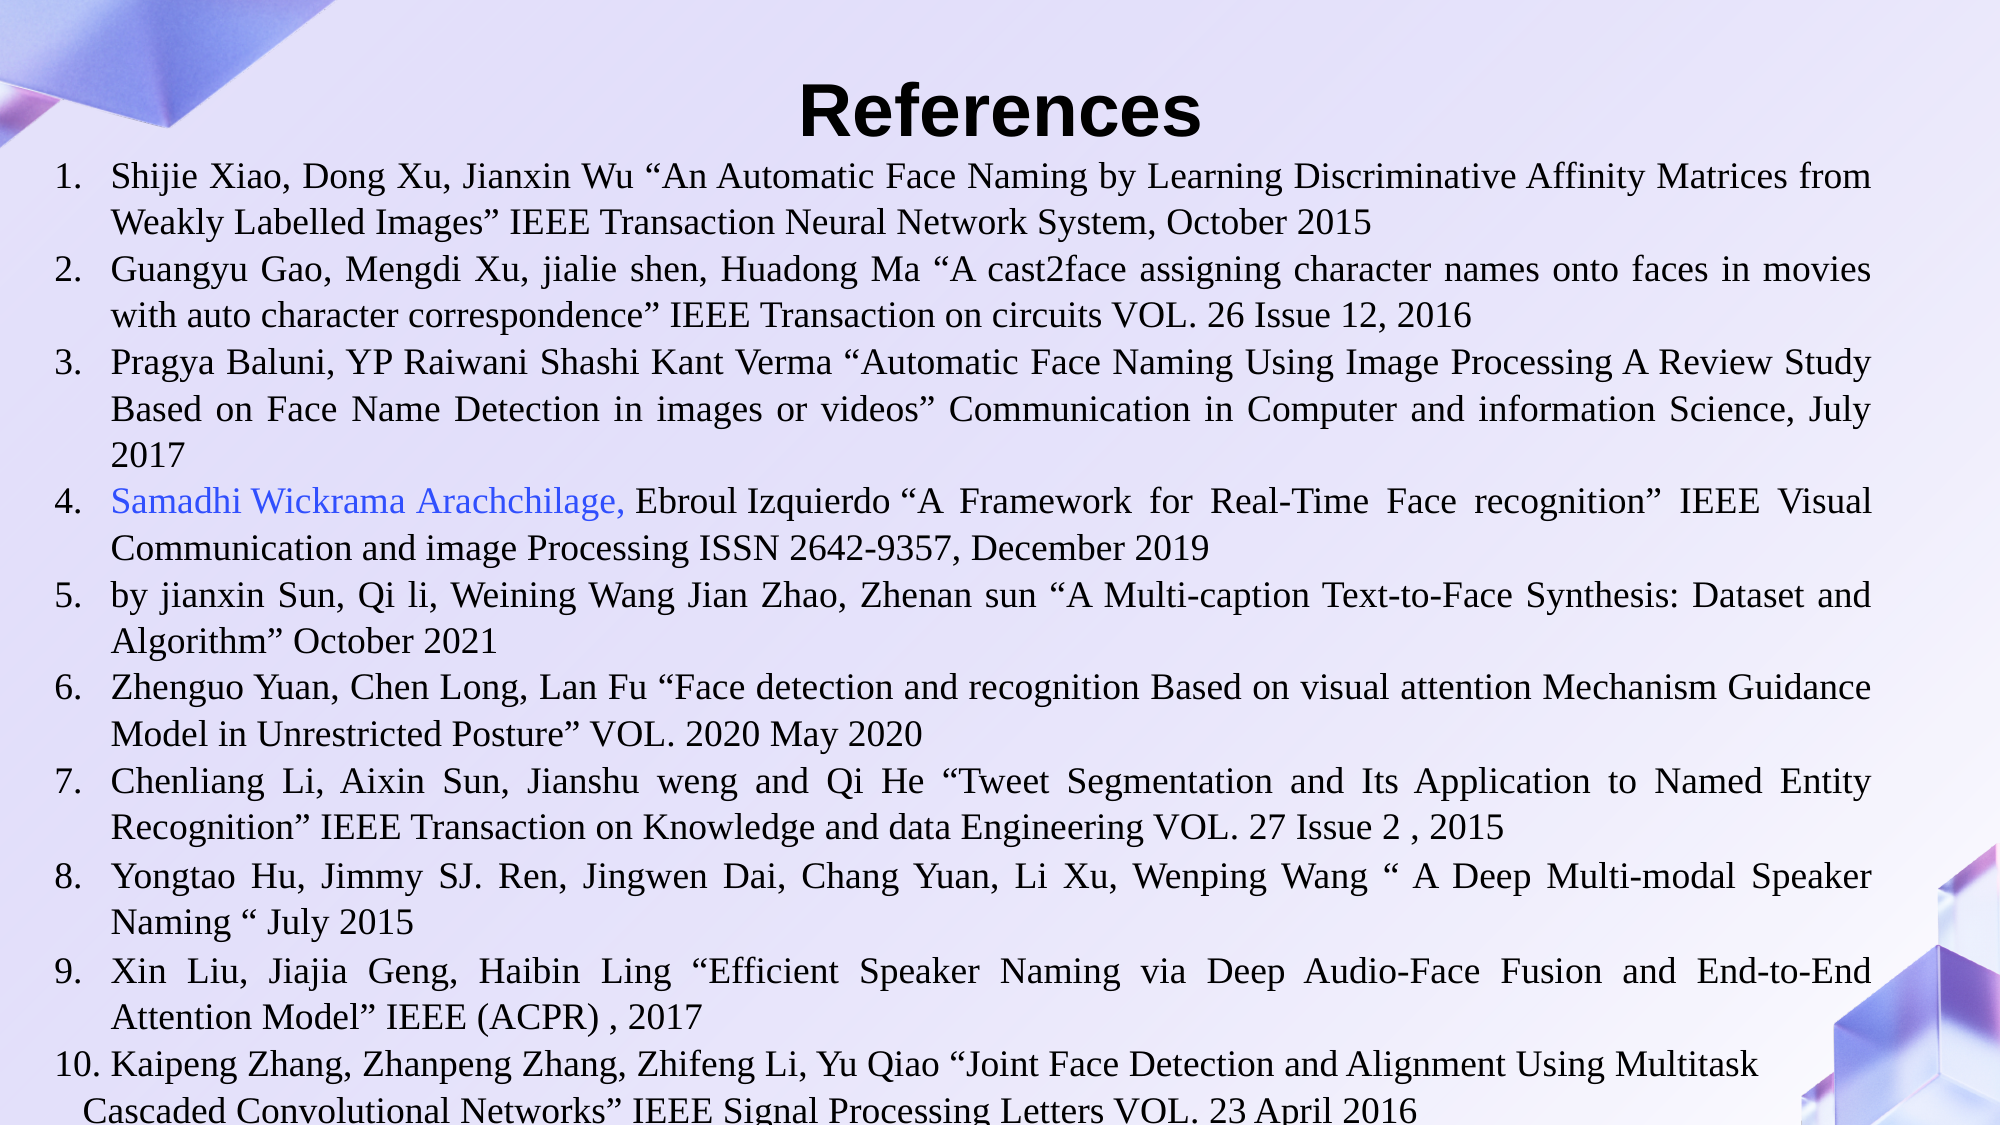

# References

Shijie Xiao, Dong Xu, Jianxin Wu “An Automatic Face Naming by Learning Discriminative Affinity Matrices from Weakly Labelled Images” IEEE Transaction Neural Network System, October 2015
Guangyu Gao, Mengdi Xu, jialie shen, Huadong Ma “A cast2face assigning character names onto faces in movies with auto character correspondence” IEEE Transaction on circuits VOL. 26 Issue 12, 2016
Pragya Baluni, YP Raiwani Shashi Kant Verma “Automatic Face Naming Using Image Processing A Review Study Based on Face Name Detection in images or videos” Communication in Computer and information Science, July 2017
Samadhi Wickrama Arachchilage, Ebroul Izquierdo “A Framework for Real-Time Face recognition” IEEE Visual Communication and image Processing ISSN 2642-9357, December 2019
by jianxin Sun, Qi li, Weining Wang Jian Zhao, Zhenan sun “A Multi-caption Text-to-Face Synthesis: Dataset and Algorithm” October 2021
Zhenguo Yuan, Chen Long, Lan Fu “Face detection and recognition Based on visual attention Mechanism Guidance Model in Unrestricted Posture” VOL. 2020 May 2020
Chenliang Li, Aixin Sun, Jianshu weng and Qi He “Tweet Segmentation and Its Application to Named Entity Recognition” IEEE Transaction on Knowledge and data Engineering VOL. 27 Issue 2 , 2015
Yongtao Hu, Jimmy SJ. Ren, Jingwen Dai, Chang Yuan, Li Xu, Wenping Wang “ A Deep Multi-modal Speaker Naming “ July 2015
Xin Liu, Jiajia Geng, Haibin Ling “Efficient Speaker Naming via Deep Audio-Face Fusion and End-to-End Attention Model” IEEE (ACPR) , 2017
Kaipeng Zhang, Zhanpeng Zhang, Zhifeng Li, Yu Qiao “Joint Face Detection and Alignment Using Multitask
Cascaded Convolutional Networks” IEEE Signal Processing Letters VOL. 23 April 2016